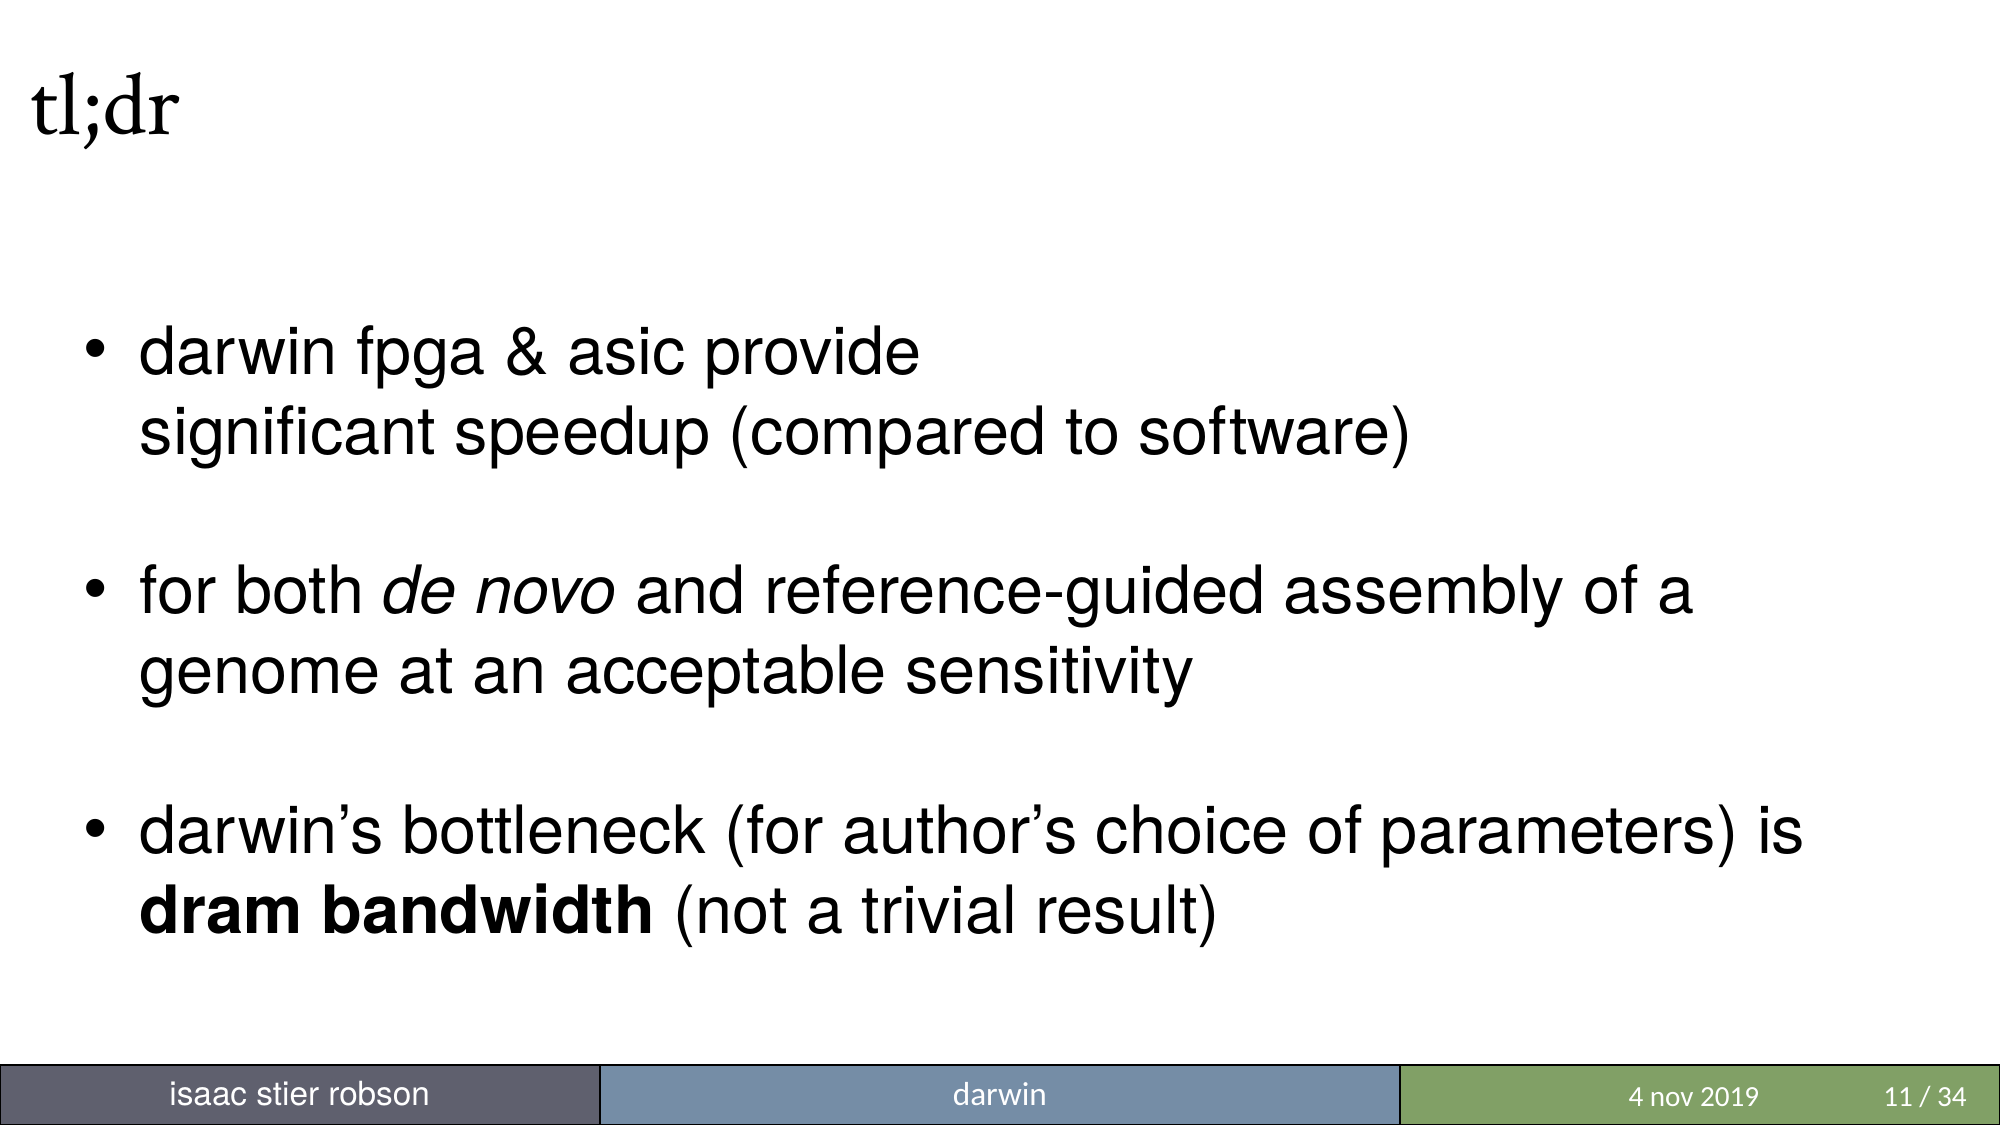

# tl;dr
darwin fpga & asic provide
significant speedup (compared to software)

for both de novo and reference-guided assembly of a genome at an acceptable sensitivity

darwin’s bottleneck (for author’s choice of parameters) is dram bandwidth (not a trivial result)
isaac stier robson
darwin
   	       4 nov 2019	11 / 34